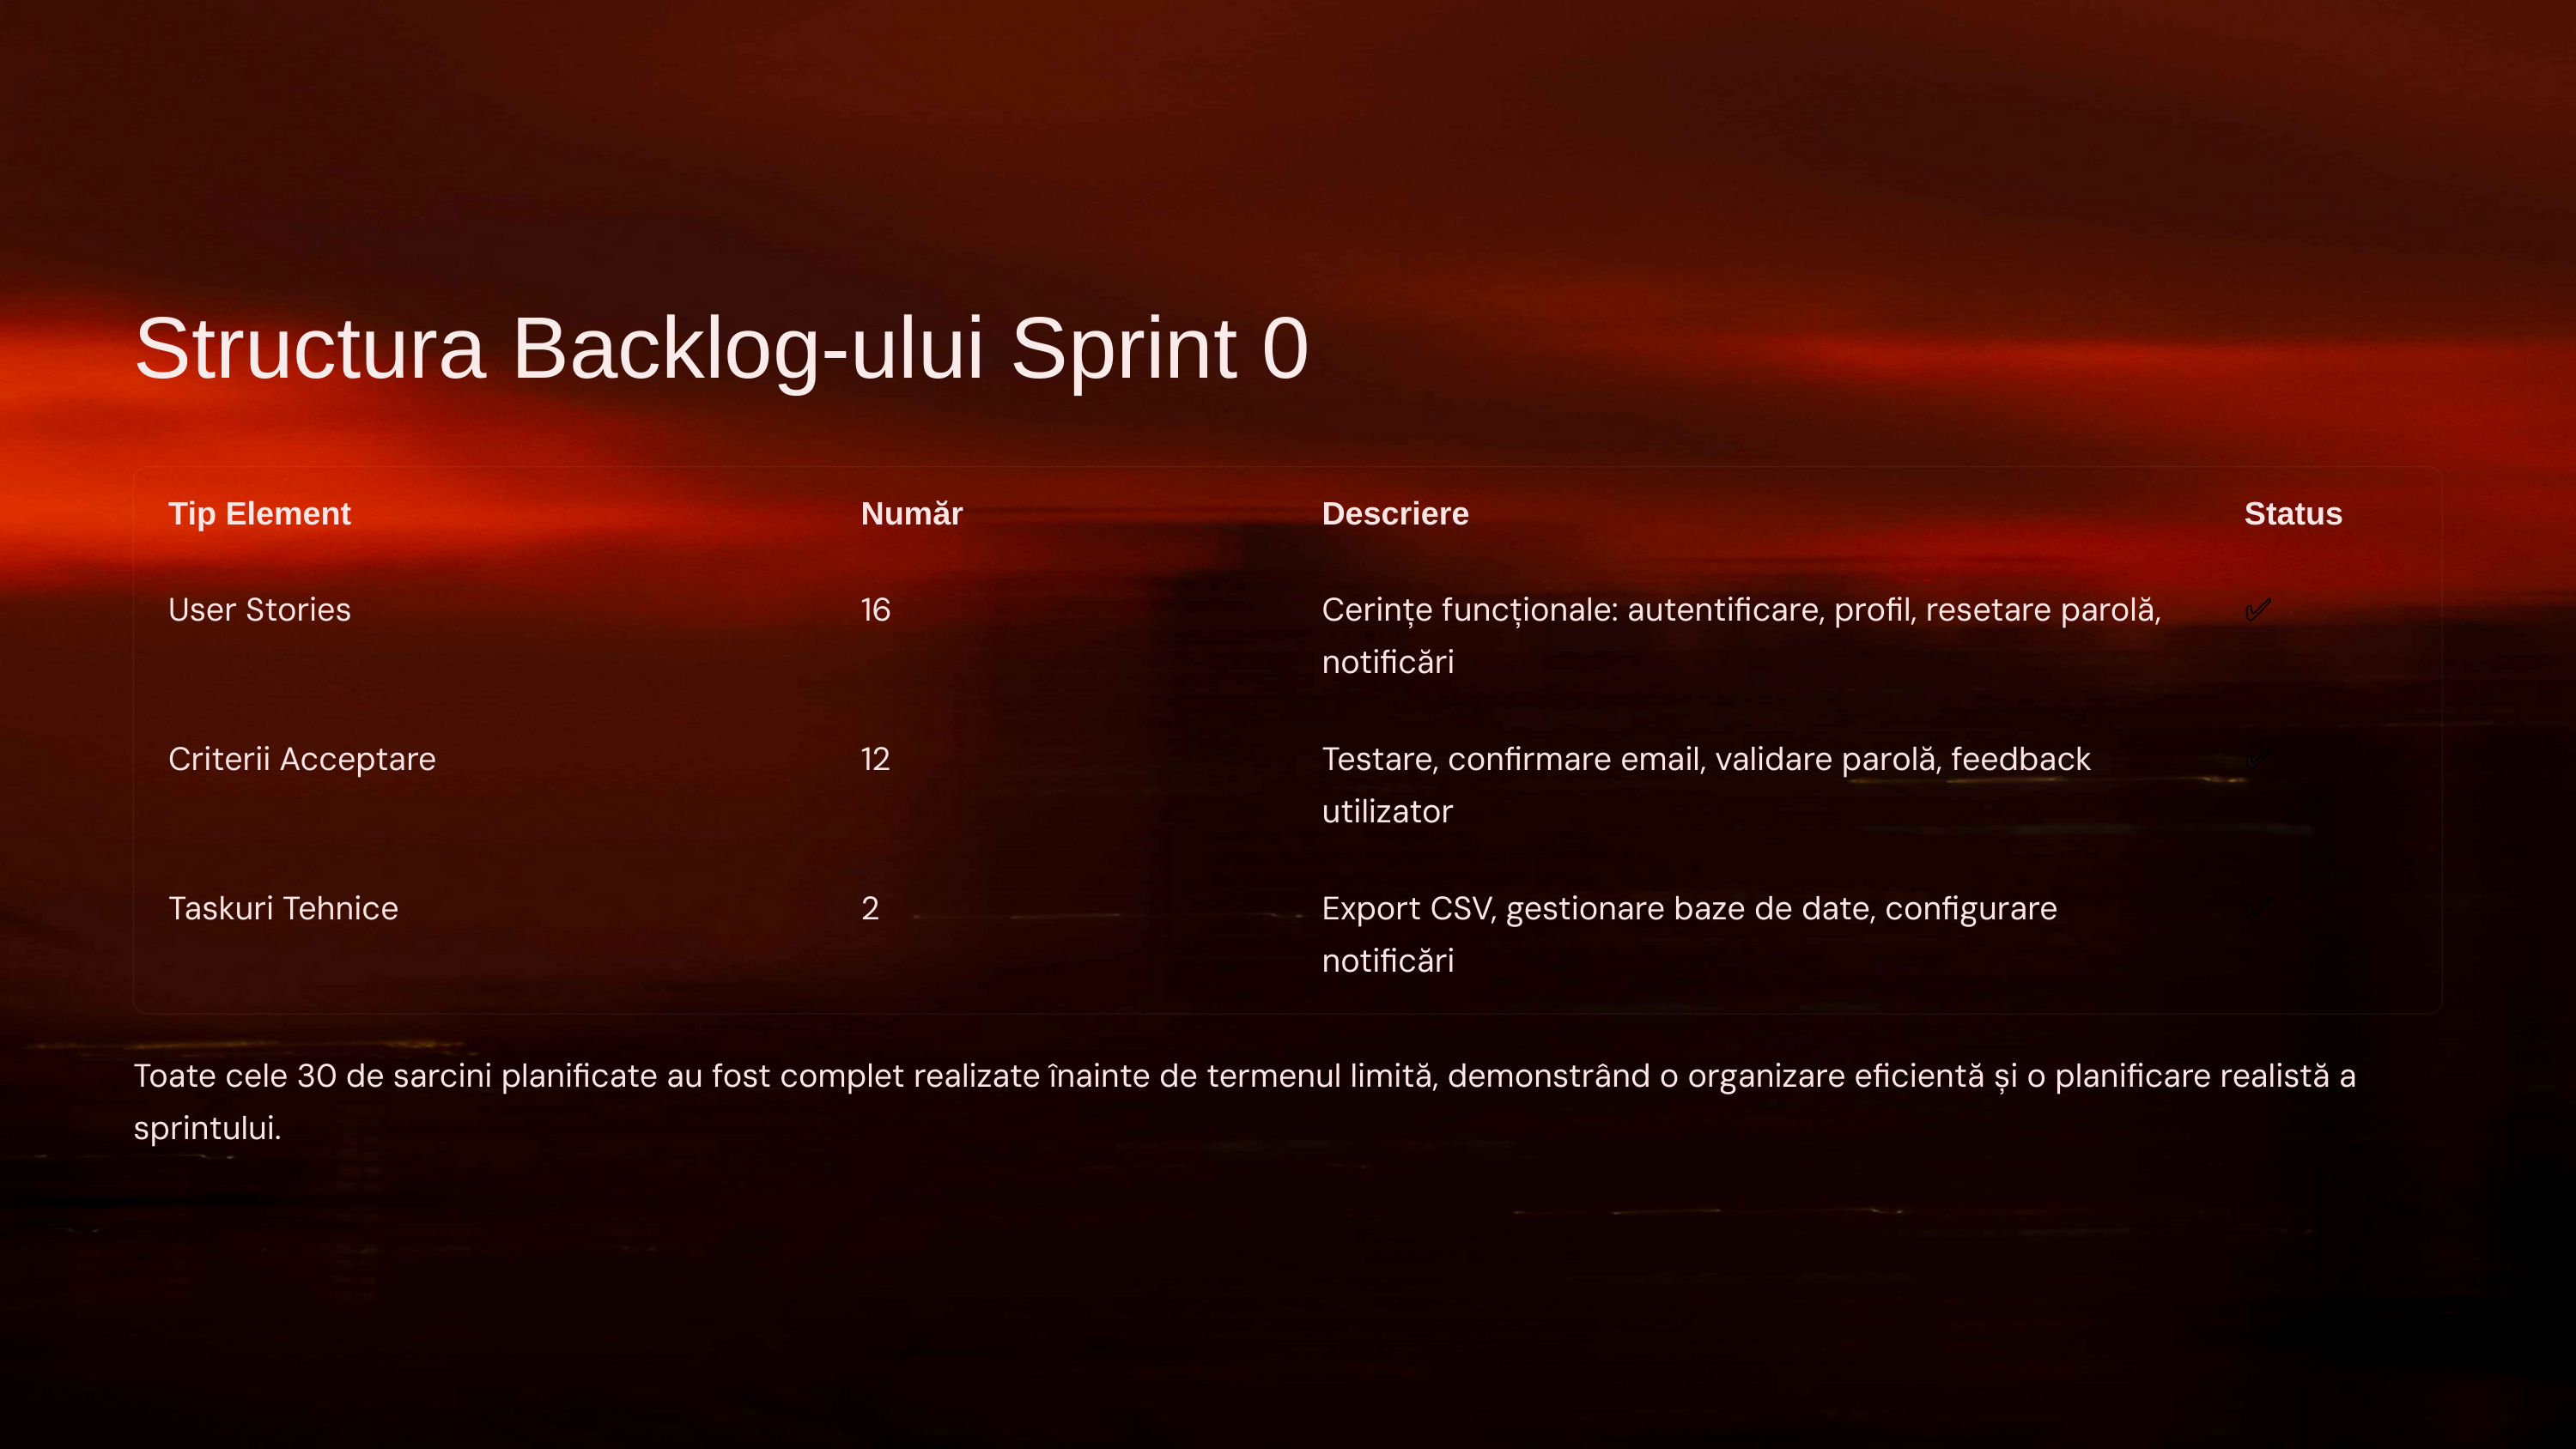

Structura Backlog-ului Sprint 0

Tip Element
Număr
Descriere
Status

User Stories
16
Cerințe funcționale: autentificare, profil, resetare parolă, notificări
✅

Criterii Acceptare
12
Testare, confirmare email, validare parolă, feedback utilizator
✅

Taskuri Tehnice
2
Export CSV, gestionare baze de date, configurare notificări
✅
Toate cele 30 de sarcini planificate au fost complet realizate înainte de termenul limită, demonstrând o organizare eficientă și o planificare realistă a sprintului.